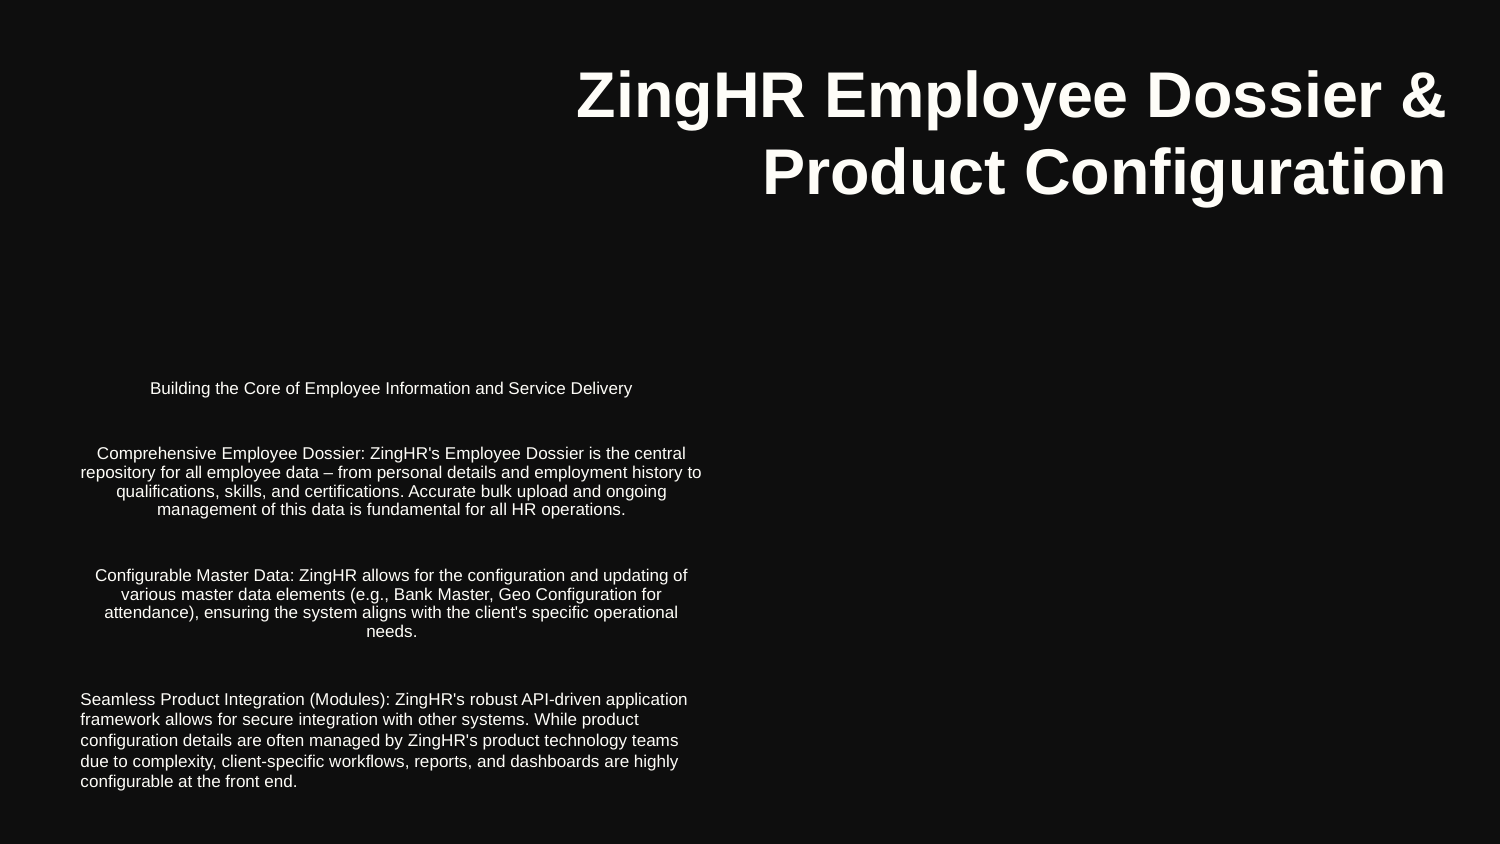

# ZingHR Employee Dossier & Product Configuration
Building the Core of Employee Information and Service Delivery

Comprehensive Employee Dossier: ZingHR's Employee Dossier is the central repository for all employee data – from personal details and employment history to qualifications, skills, and certifications. Accurate bulk upload and ongoing management of this data is fundamental for all HR operations.

Configurable Master Data: ZingHR allows for the configuration and updating of various master data elements (e.g., Bank Master, Geo Configuration for attendance), ensuring the system aligns with the client's specific operational needs.

Seamless Product Integration (Modules): ZingHR's robust API-driven application framework allows for secure integration with other systems. While product configuration details are often managed by ZingHR's product technology teams due to complexity, client-specific workflows, reports, and dashboards are highly configurable at the front end.